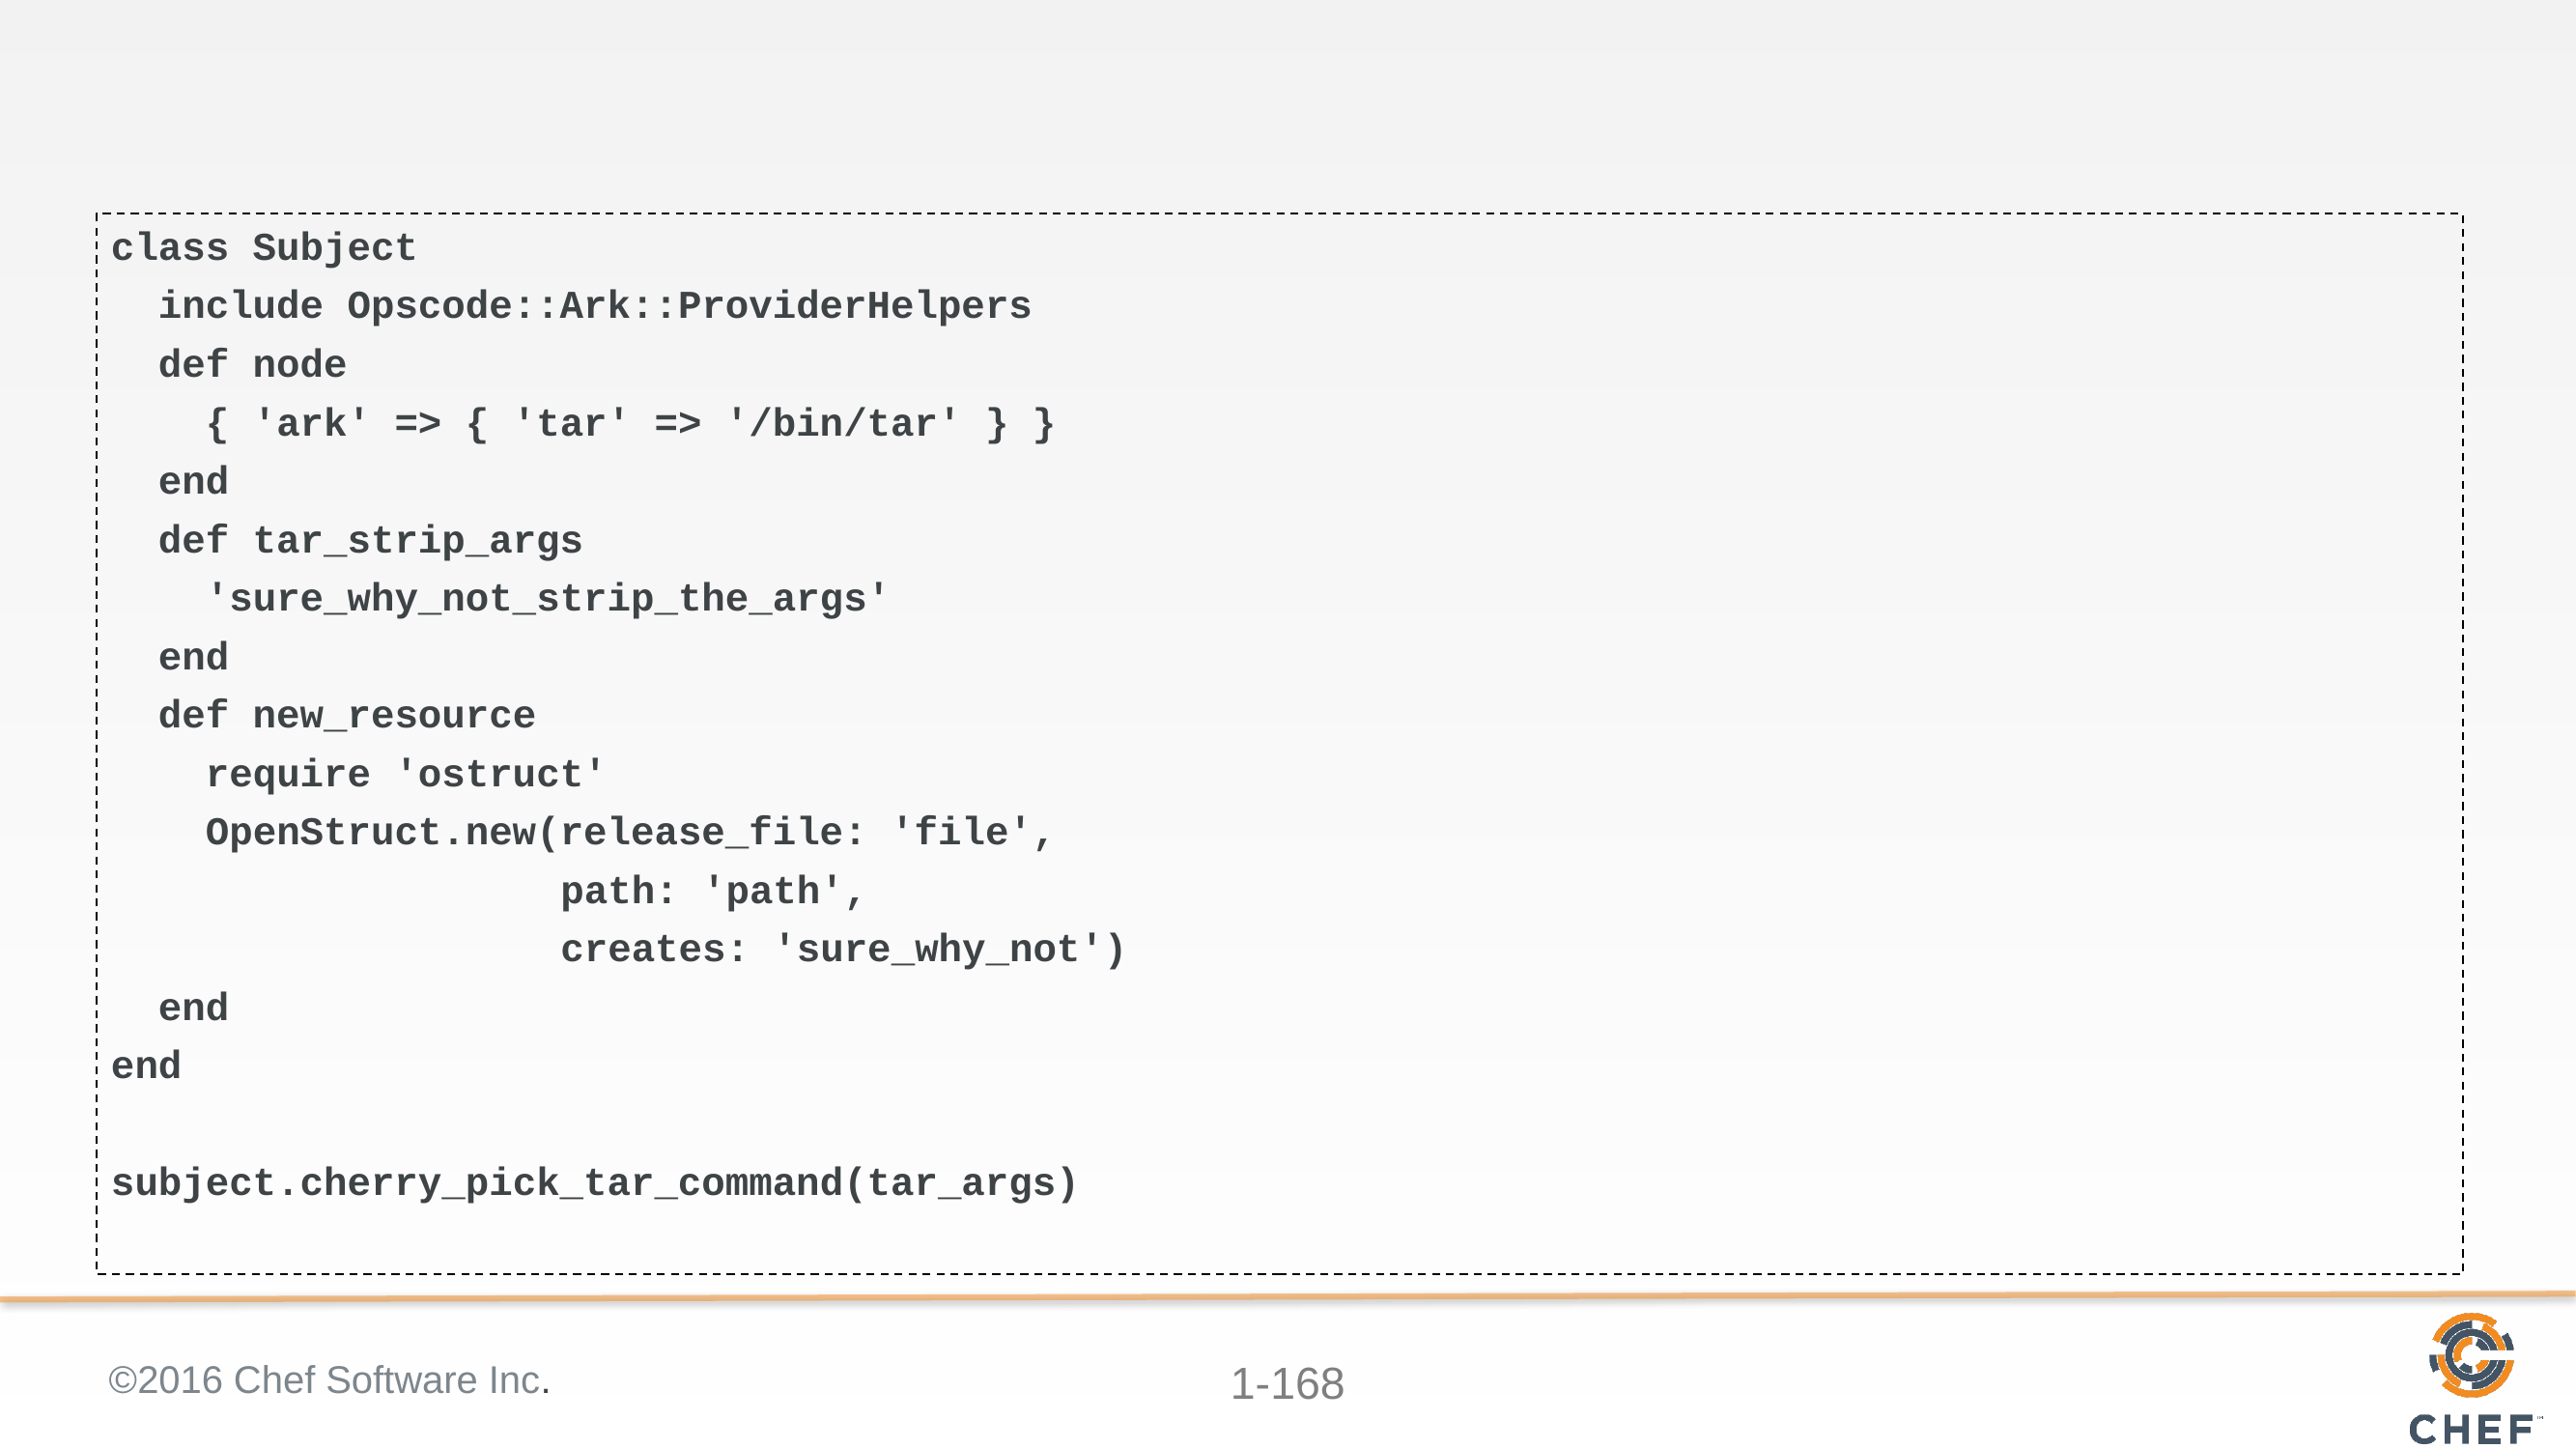

#
class Subject
  include Opscode::Ark::ProviderHelpers
  def node
    { 'ark' => { 'tar' => '/bin/tar' } }
  end
  def tar_strip_args
    'sure_why_not_strip_the_args'
  end
  def new_resource
    require 'ostruct'
    OpenStruct.new(release_file: 'file',
                   path: 'path',
                   creates: 'sure_why_not')
  end
end

subject.cherry_pick_tar_command(tar_args)